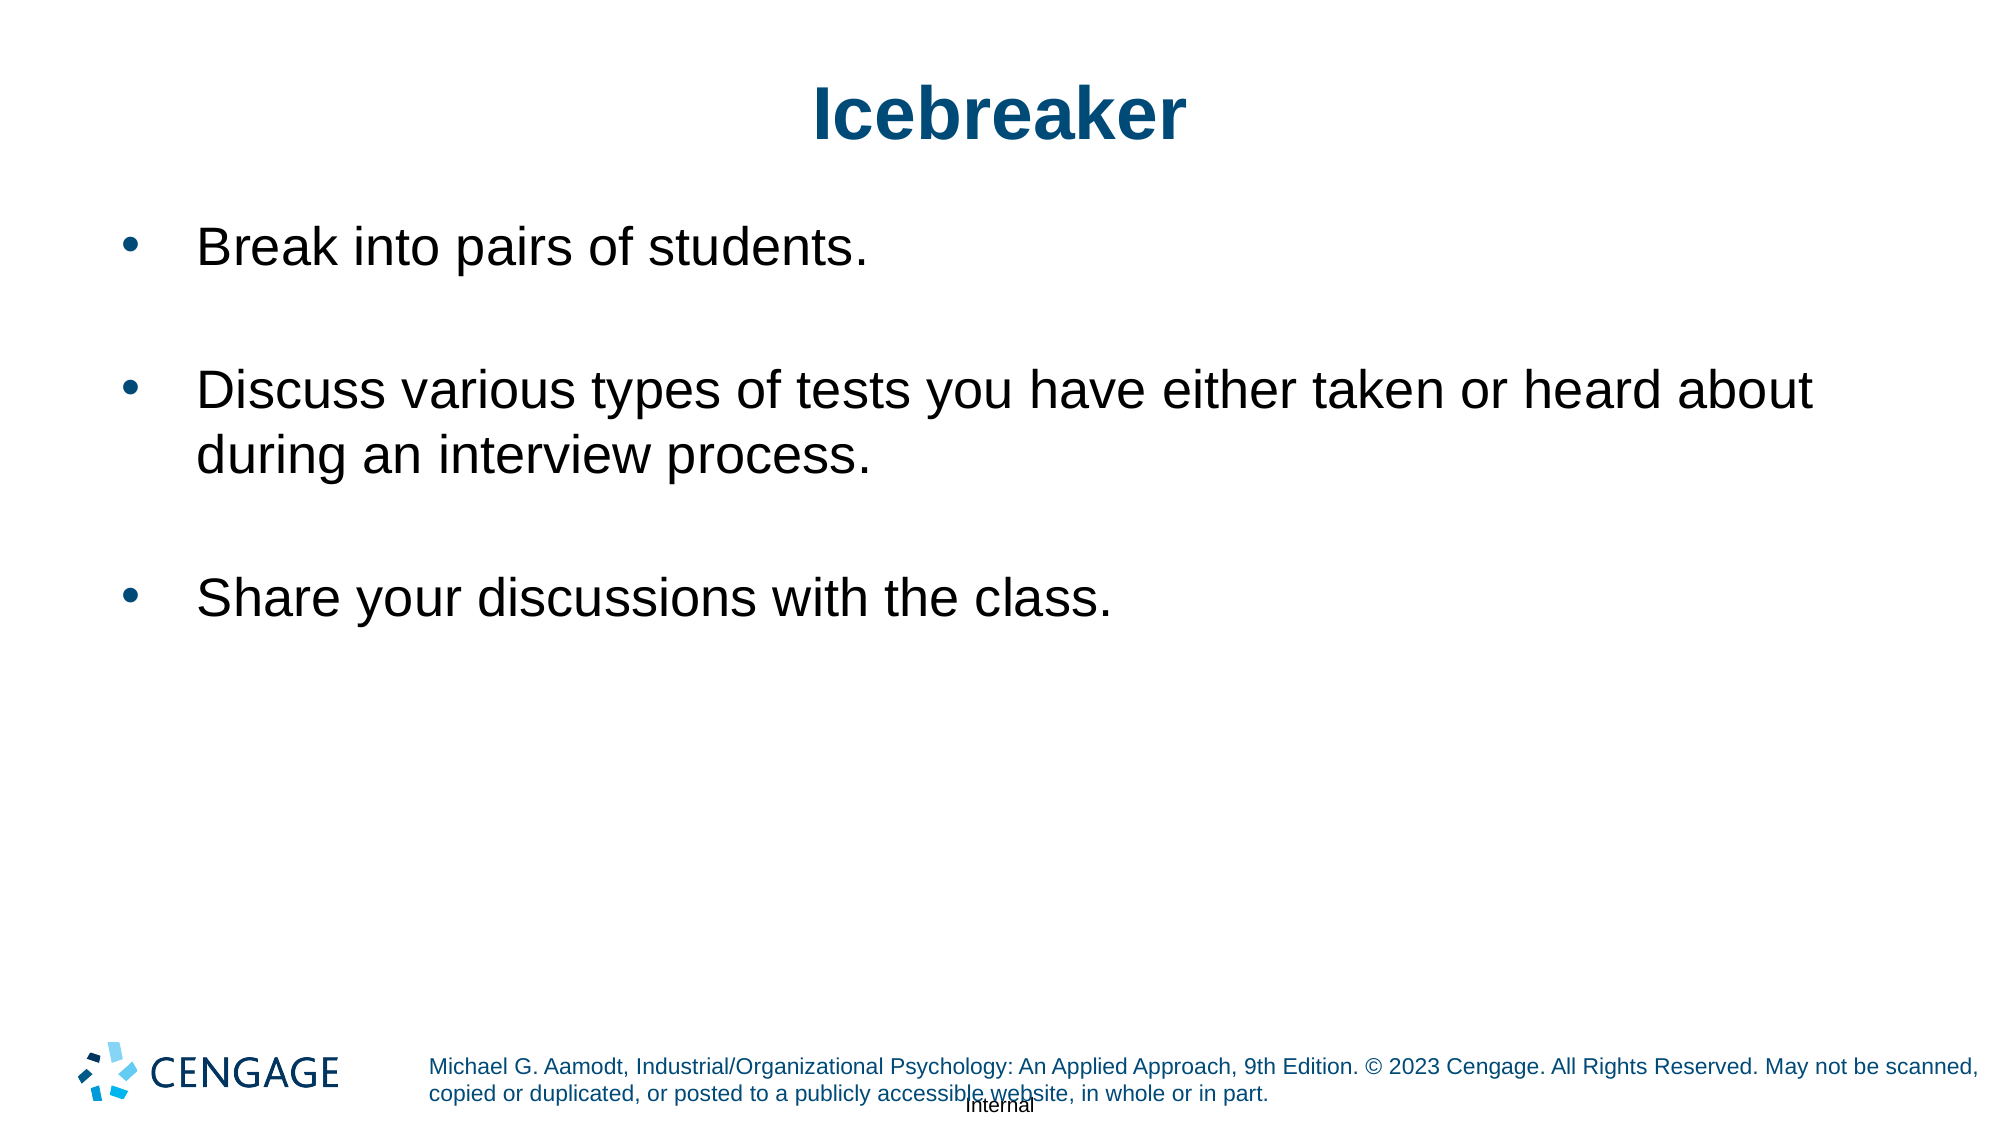

# Icebreaker
Break into pairs of students.
Discuss various types of tests you have either taken or heard about during an interview process.
Share your discussions with the class.